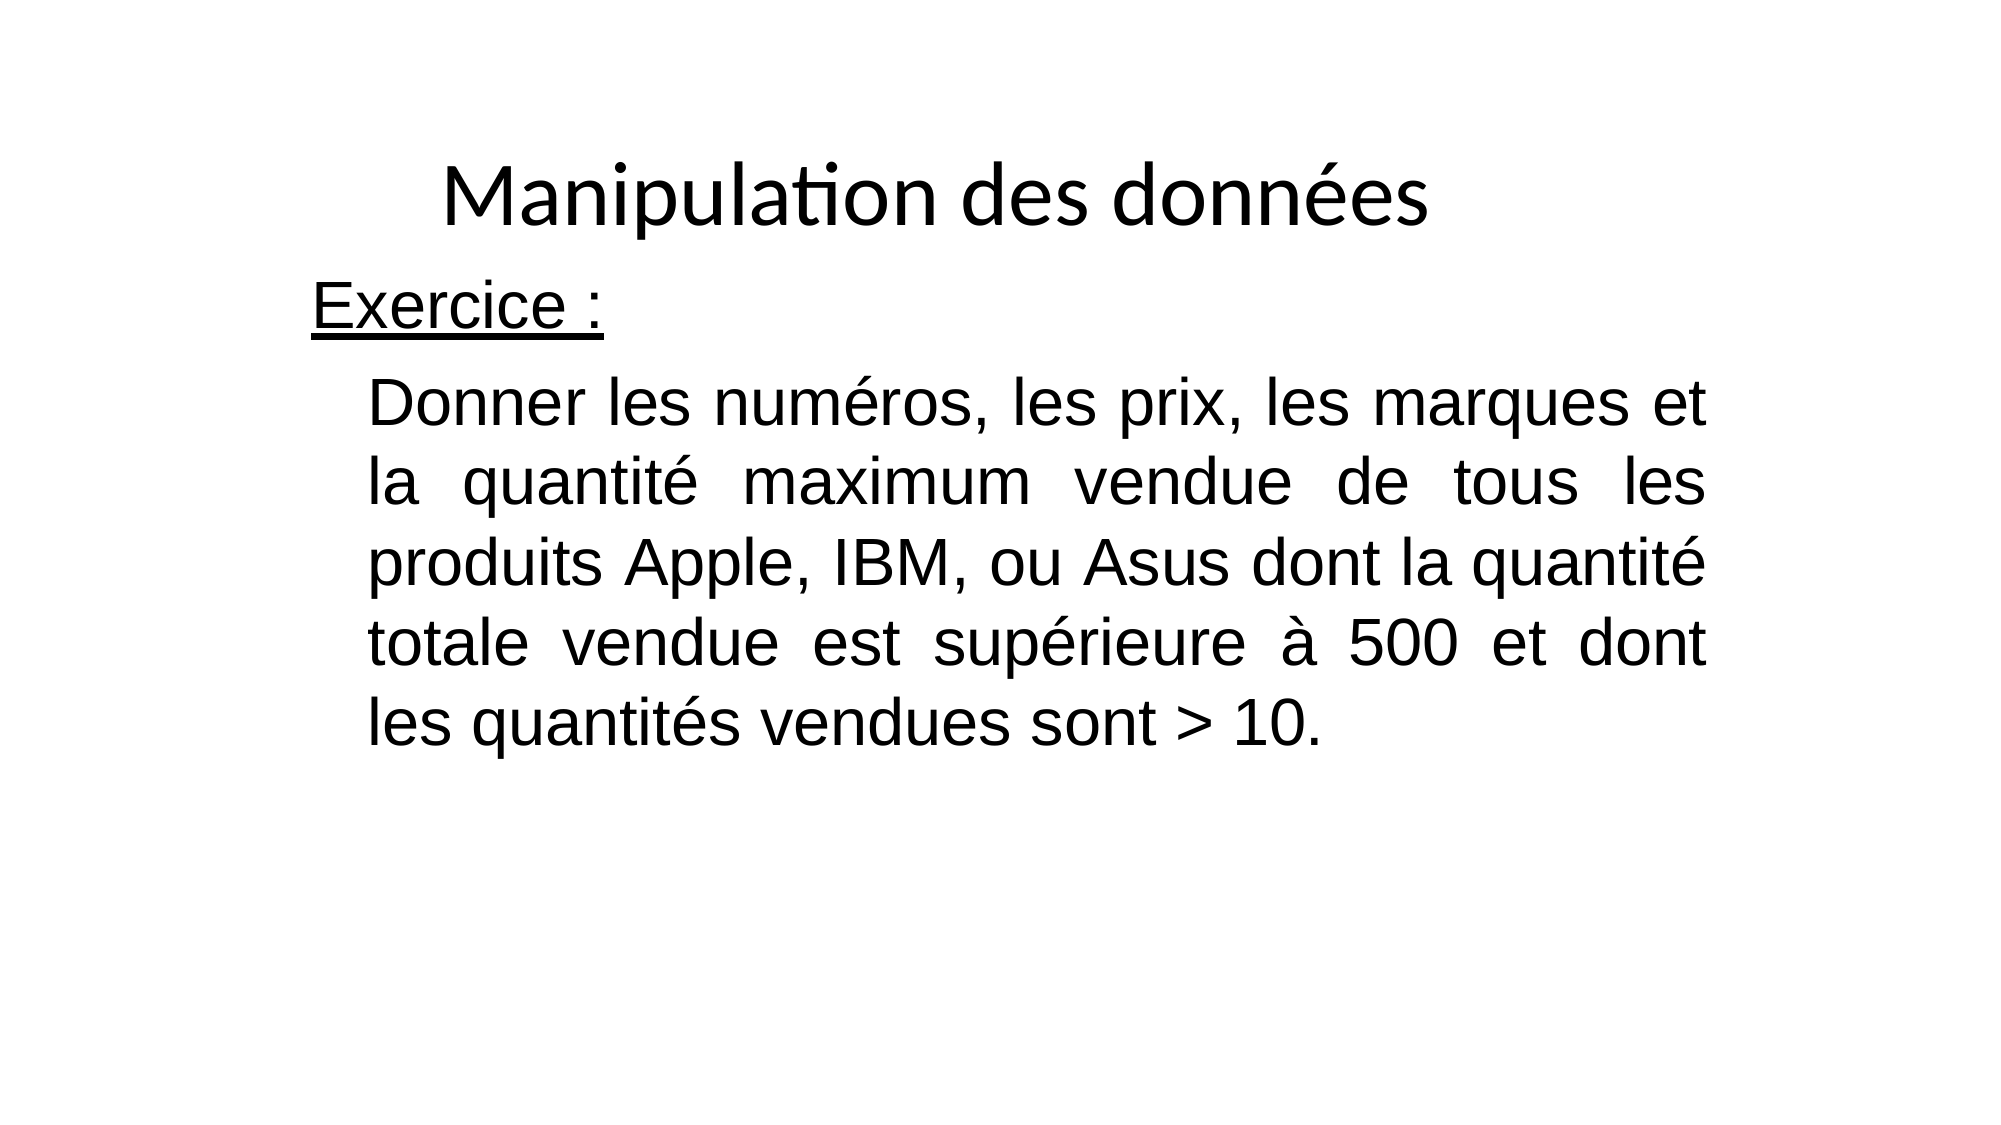

# Manipulation des données
Exercice :
Donner les numéros, les prix, les marques et la  quantité  maximum  vendue  de  tous  les produits Apple, IBM, ou Asus dont la quantité totale vendue est supérieure à 500 et dont les quantités vendues sont > 10.